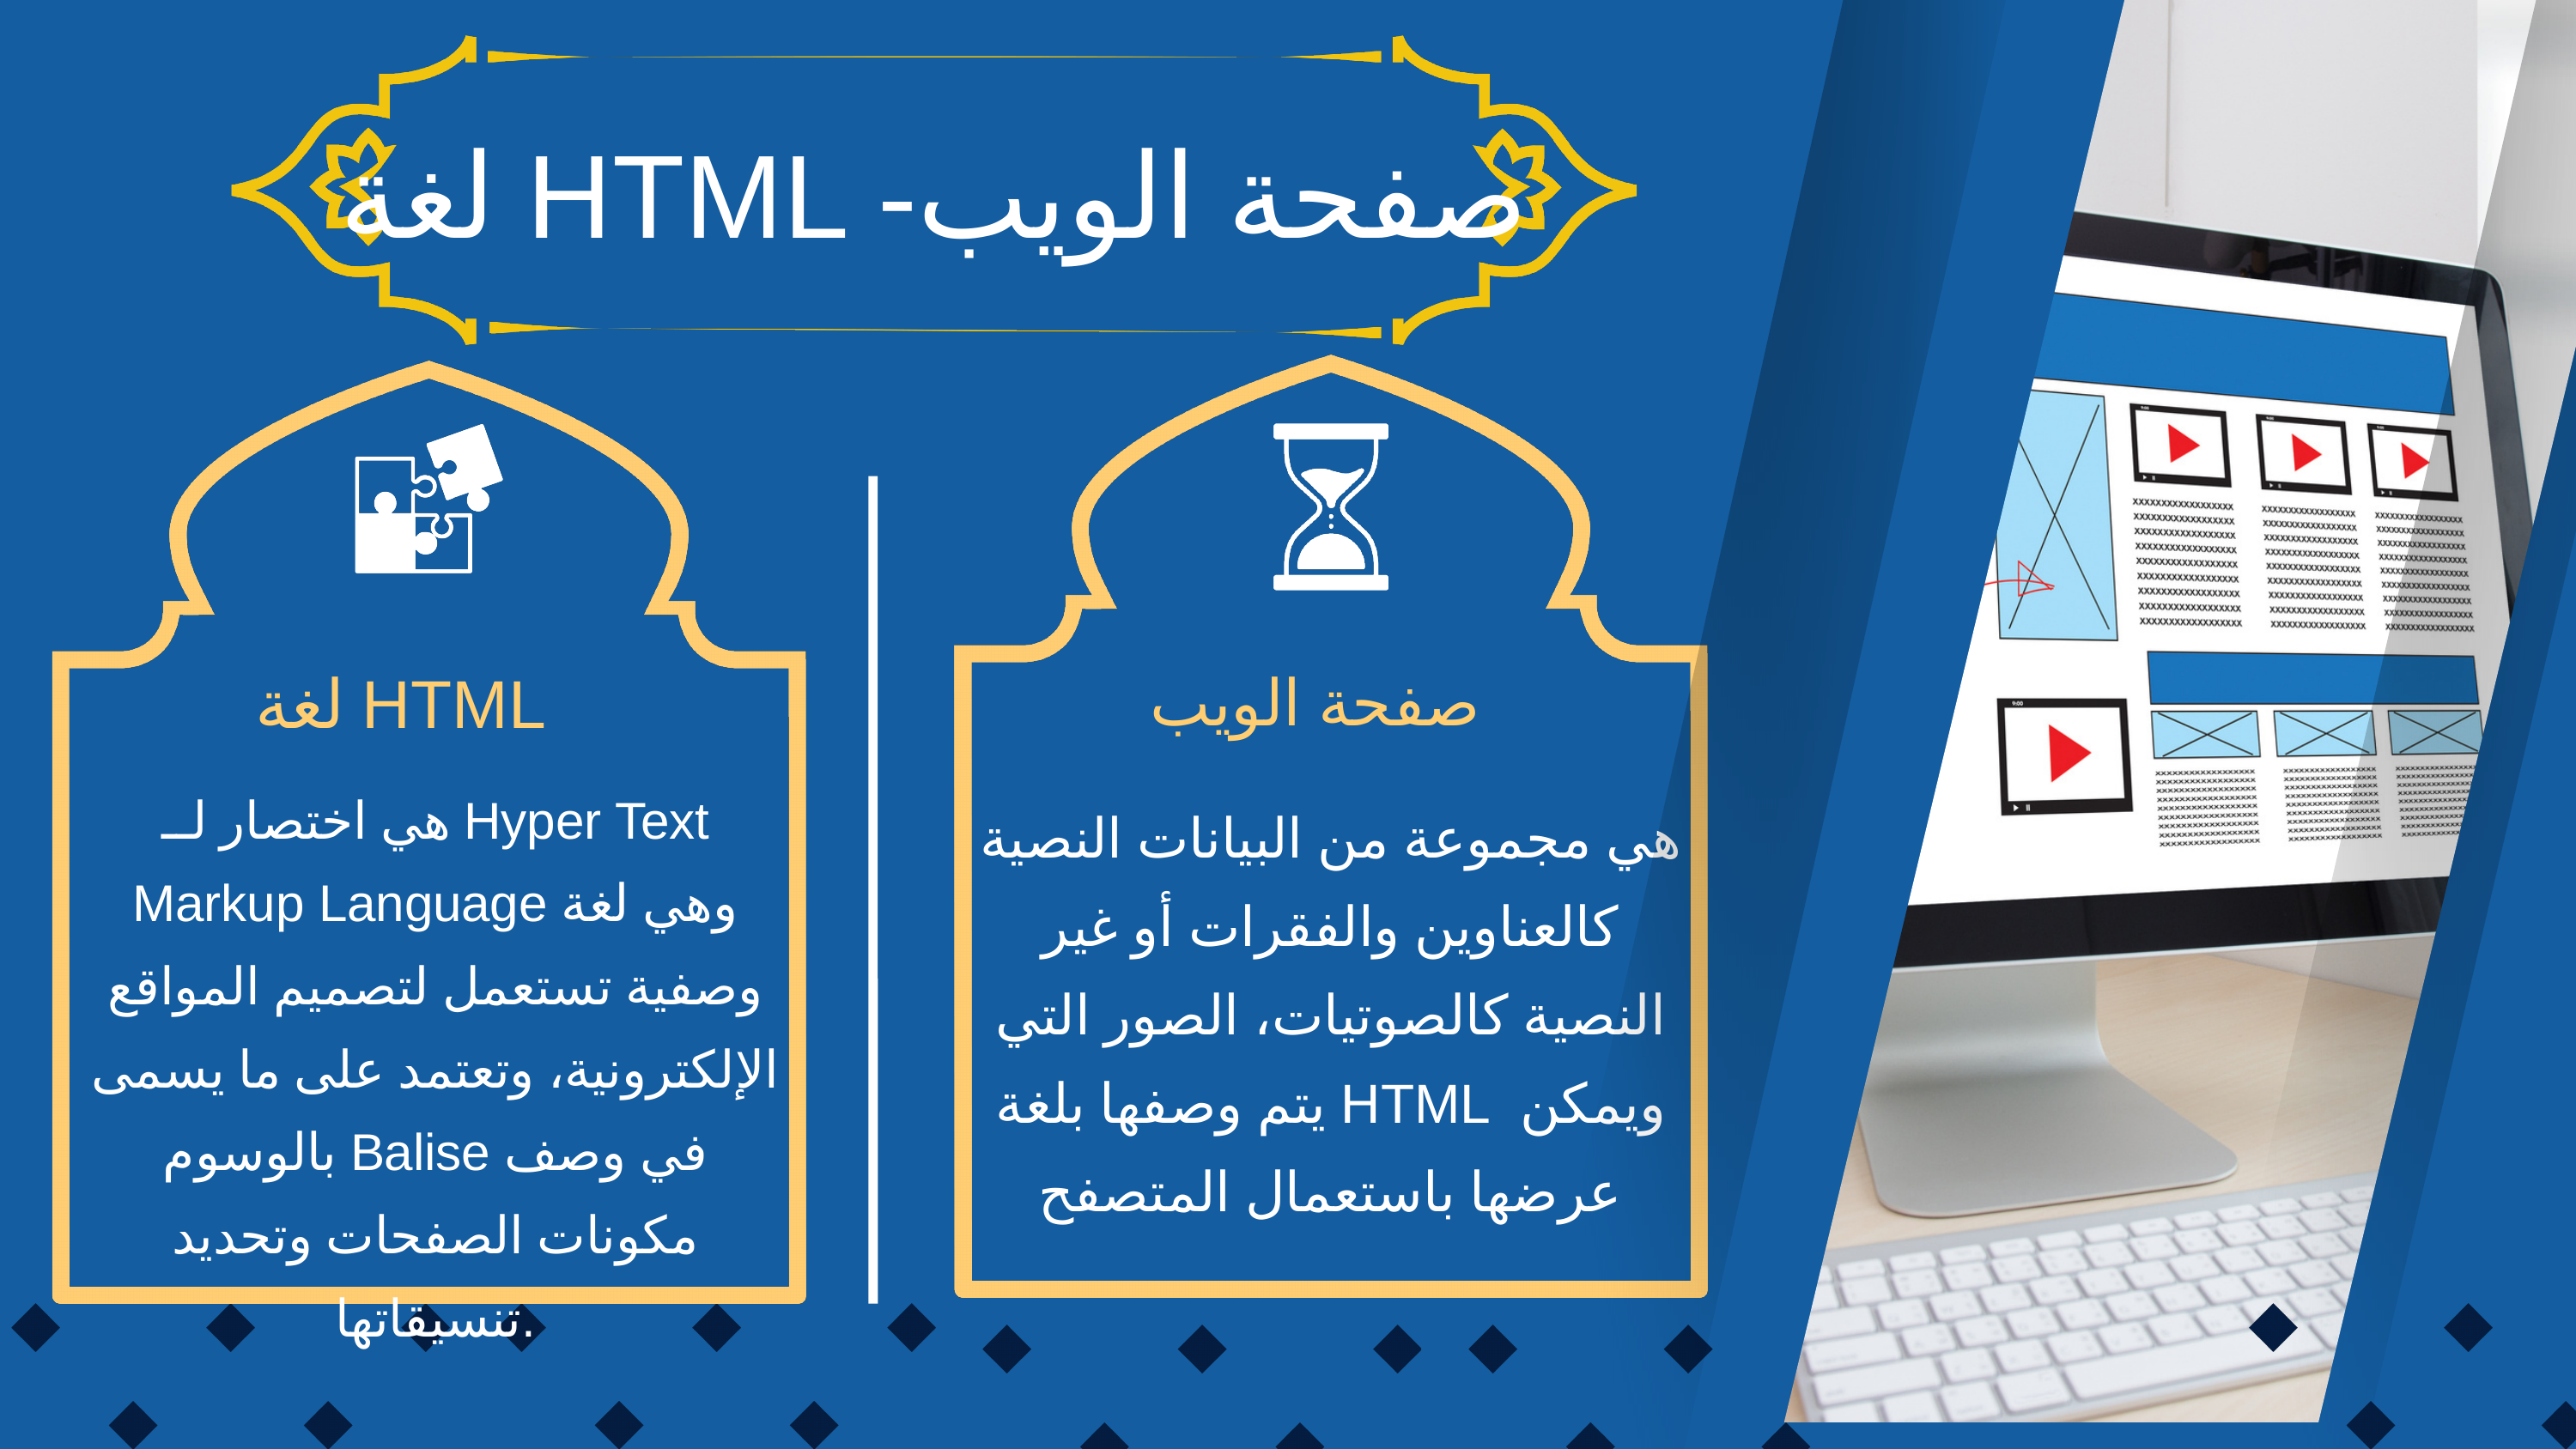

لغة HTML -صفحة الويب

لغة HTML
صفحة الويب

هي اختصار لــ Hyper Text Markup Language وهي لغة وصفية تستعمل لتصميم المواقع الإلكترونية، وتعتمد على ما يسمى بالوسوم Balise في وصف مكونات الصفحات وتحديد تنسيقاتها.
هي مجموعة من البيانات النصية كالعناوين والفقرات أو غير النصية كالصوتيات، الصور التي يتم وصفها بلغة HTML  ويمكن عرضها باستعمال المتصفح